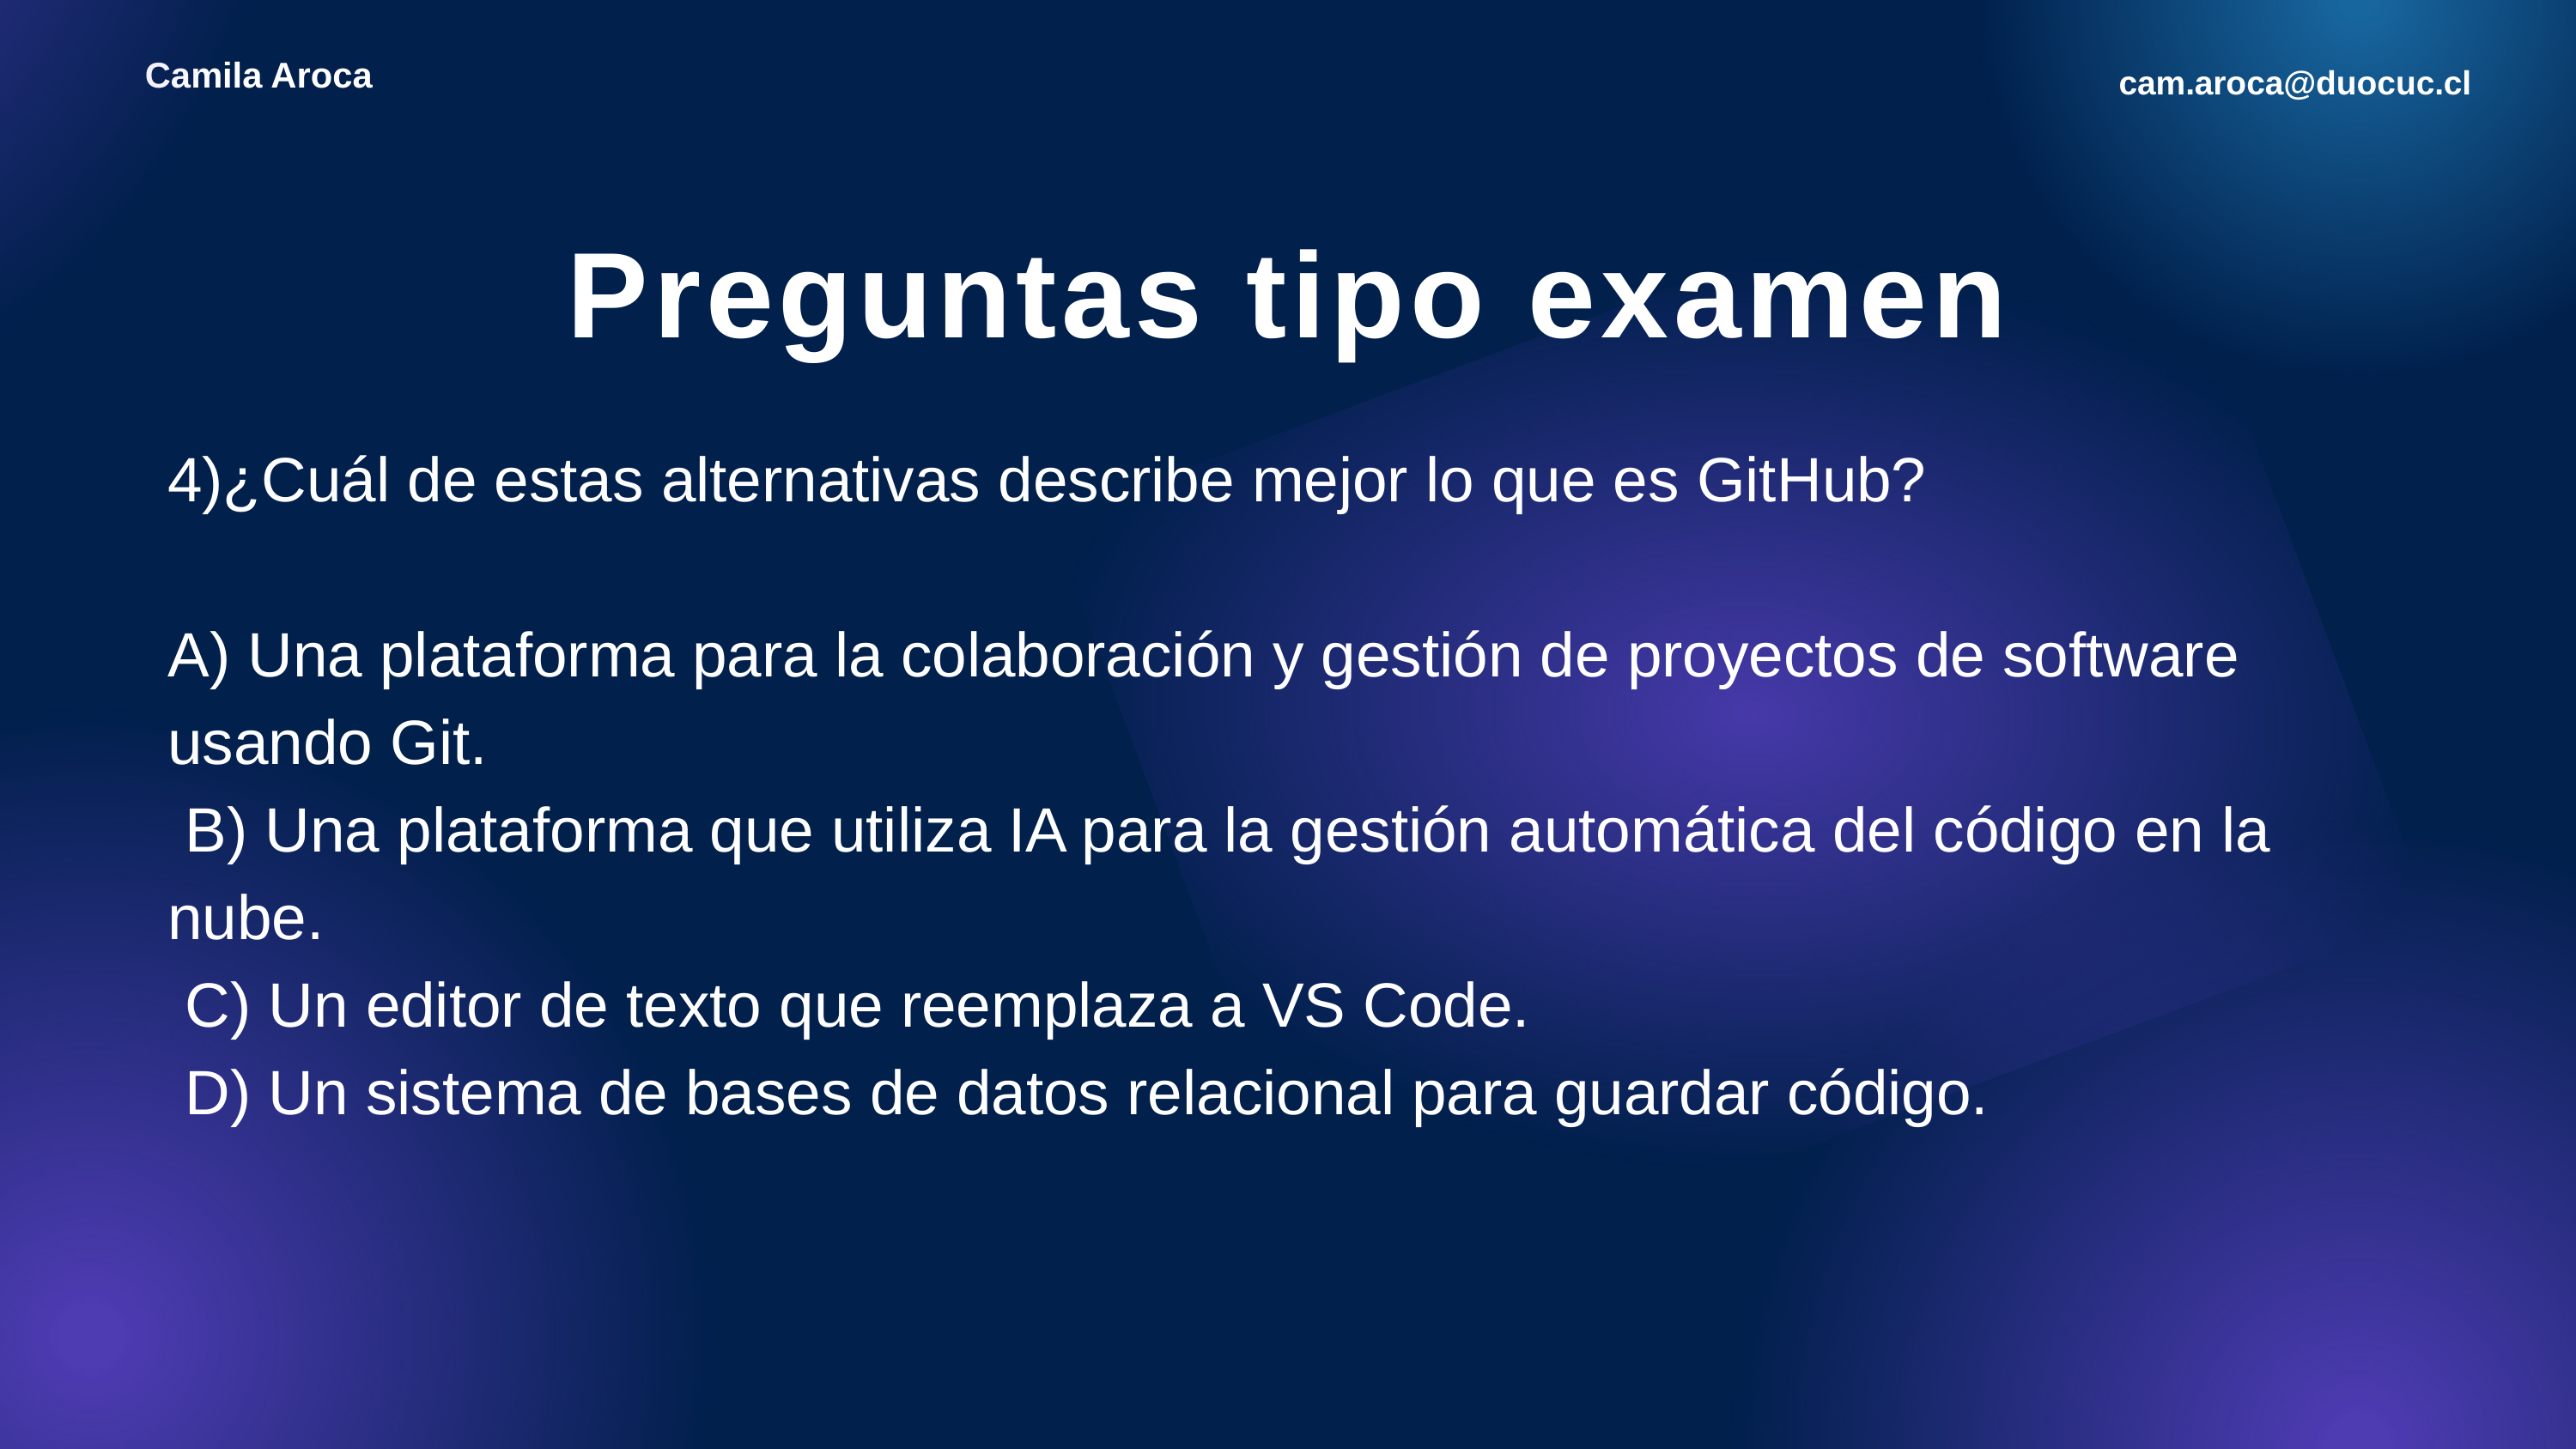

Camila Aroca
cam.aroca@duocuc.cl
Preguntas tipo examen

4)¿Cuál de estas alternativas describe mejor lo que es GitHub?

A) Una plataforma para la colaboración y gestión de proyectos de software usando Git.
 B) Una plataforma que utiliza IA para la gestión automática del código en la nube.
 C) Un editor de texto que reemplaza a VS Code.
 D) Un sistema de bases de datos relacional para guardar código.